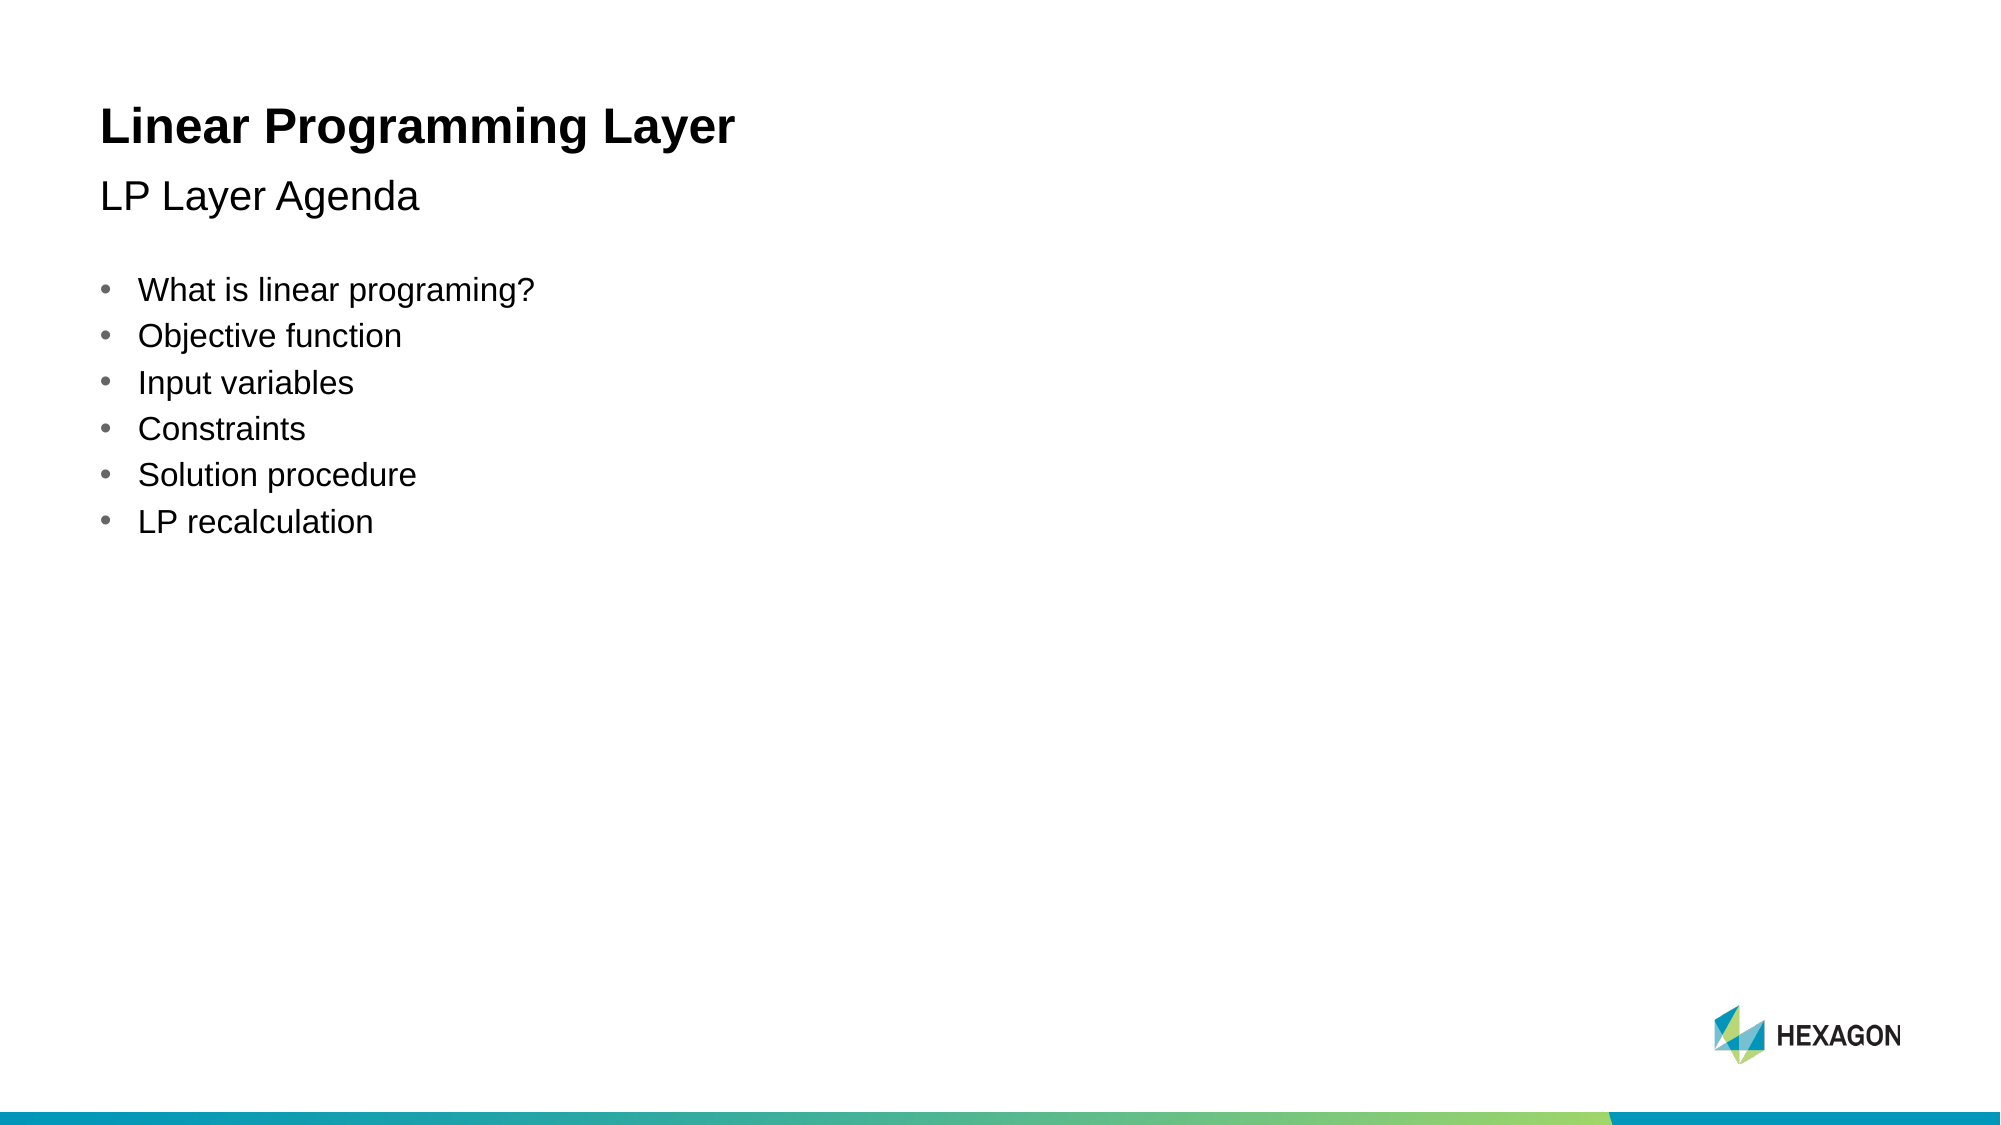

# Linear Programming Layer
LP Layer Agenda
What is linear programing?
Objective function
Input variables
Constraints
Solution procedure
LP recalculation